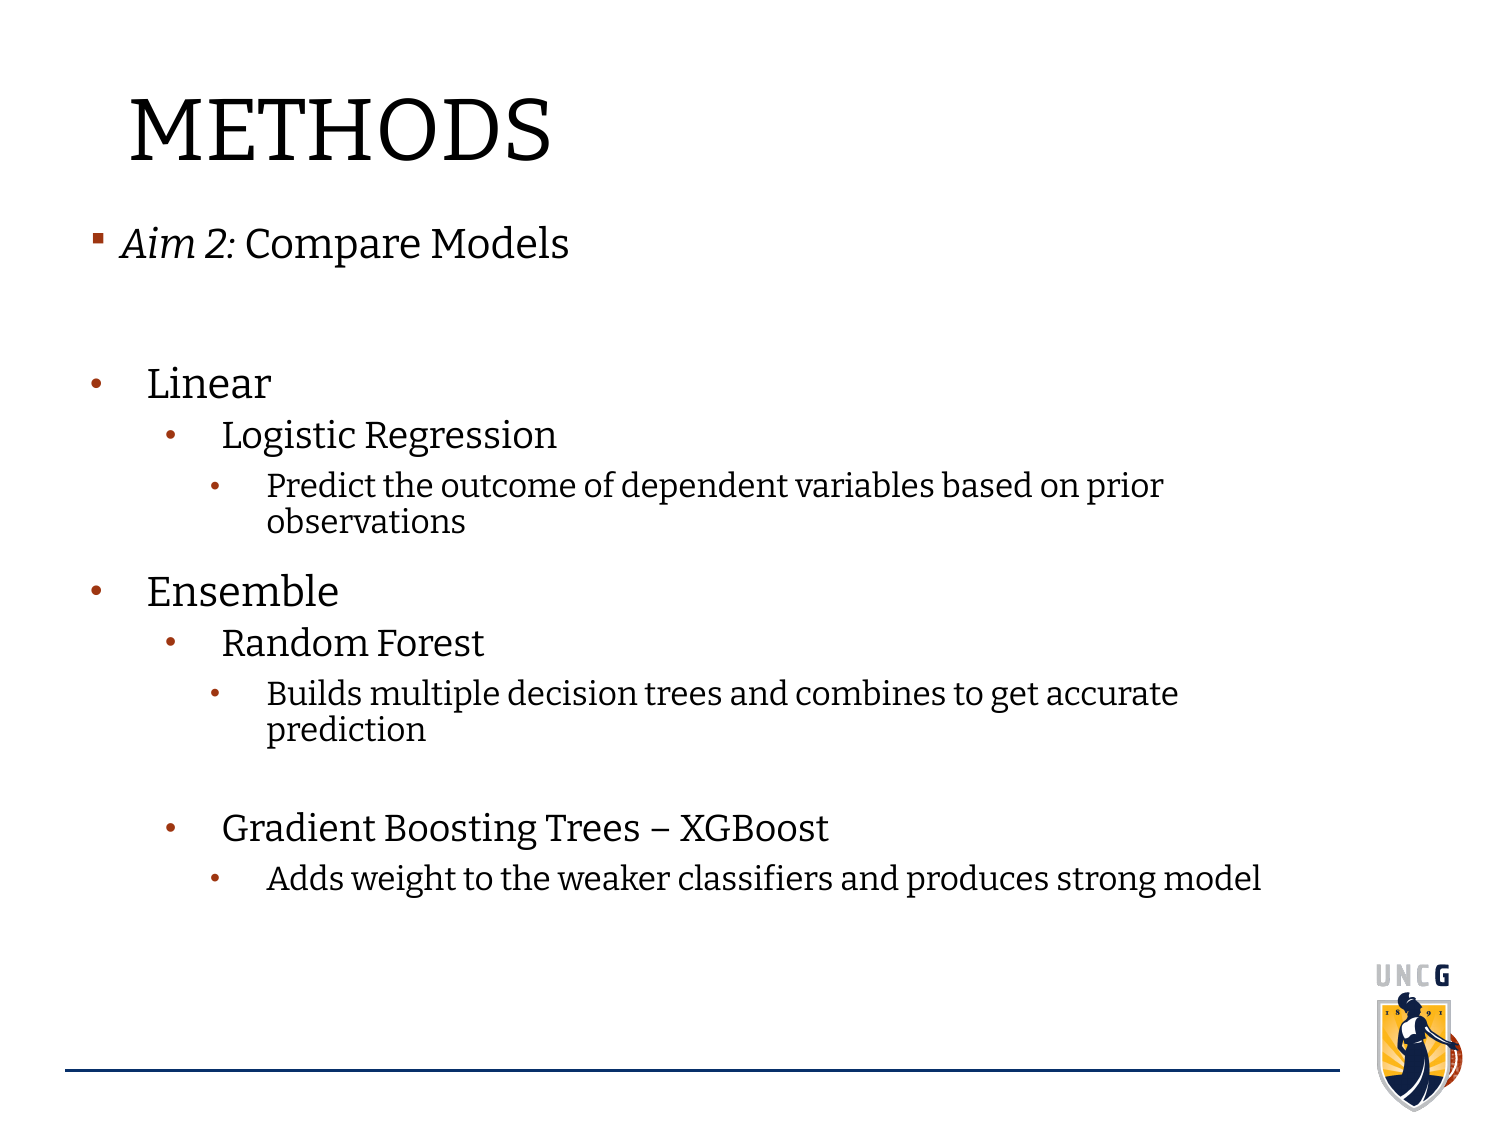

# Methods
Aim 2: Compare Models

Linear
Logistic Regression
Predict the outcome of dependent variables based on prior observations
Ensemble
Random Forest
Builds multiple decision trees and combines to get accurate prediction

Gradient Boosting Trees – XGBoost
Adds weight to the weaker classifiers and produces strong model